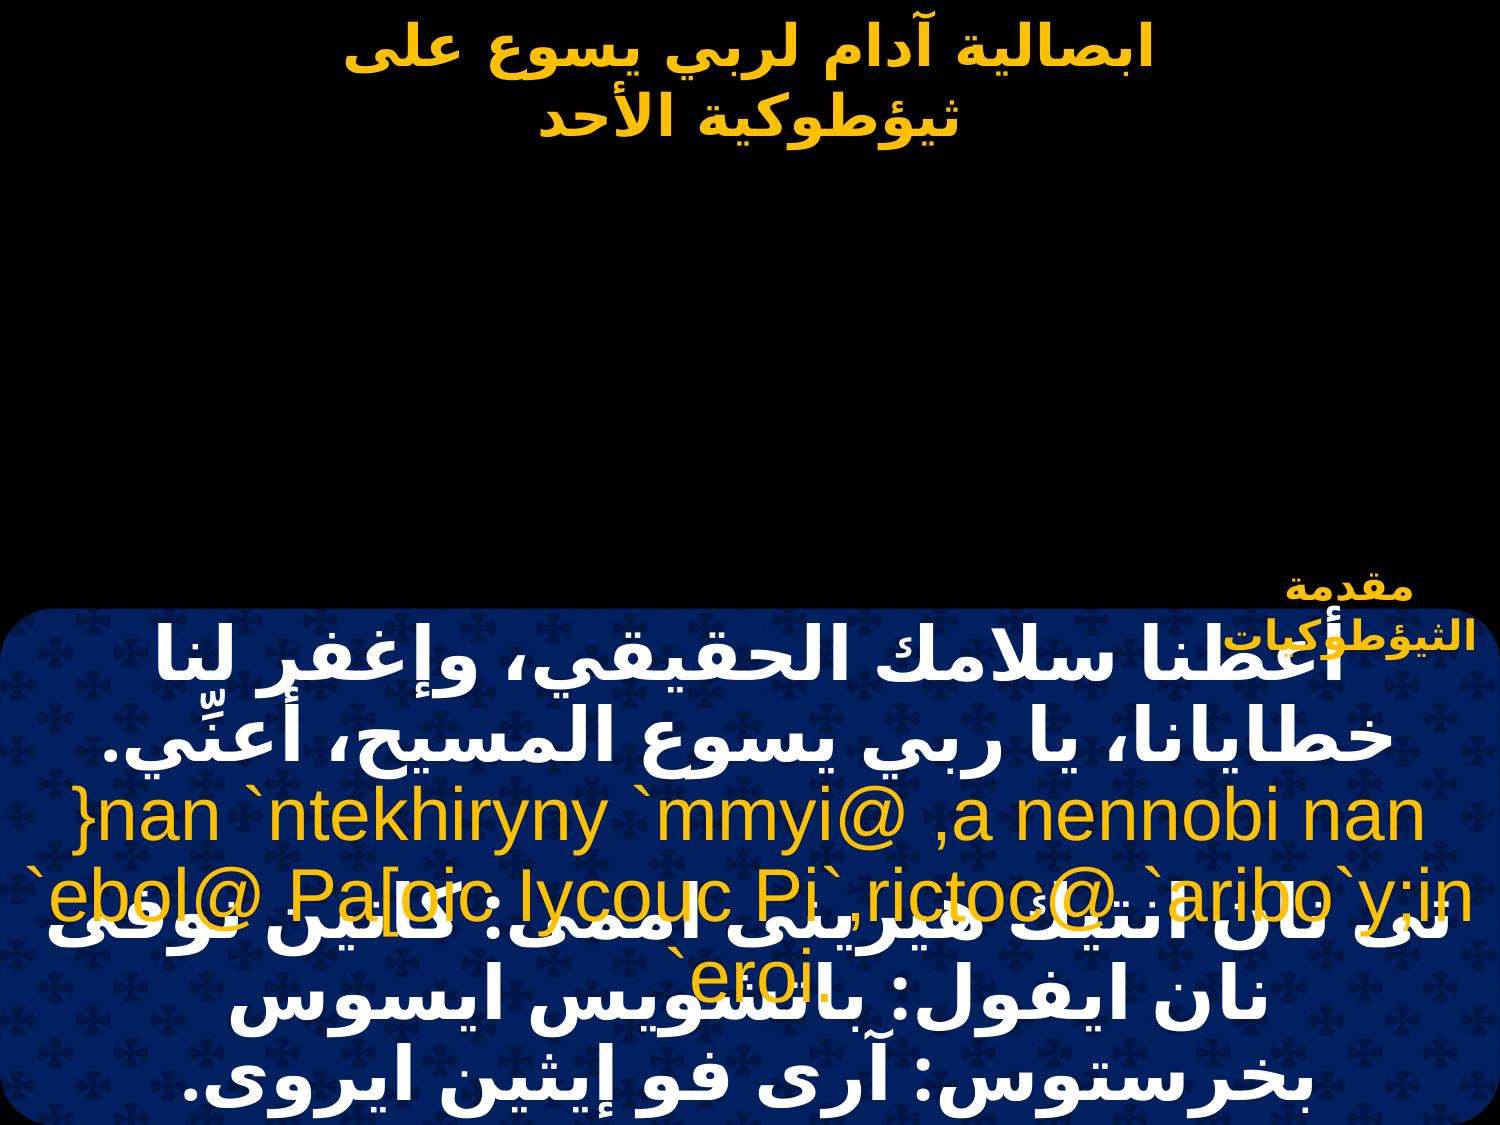

#
مقدمة الثيؤطوكيات
أعطنا سلامك الحقيقي، وإغفر لنا خطايانا، يا ربي يسوع المسيح، أعنِّي.
}nan `ntekhiryny `mmyi@ ,a nennobi nan `ebol@ Pa[oic Iycouc Pi`,rictoc@ `aribo`y;in `eroi.
تى نان انتيك هيرينى اممى: كانين نوفى نان ايفول: باتشويس ايسوس بخرستوس: آرى فو إيثين ايروى.